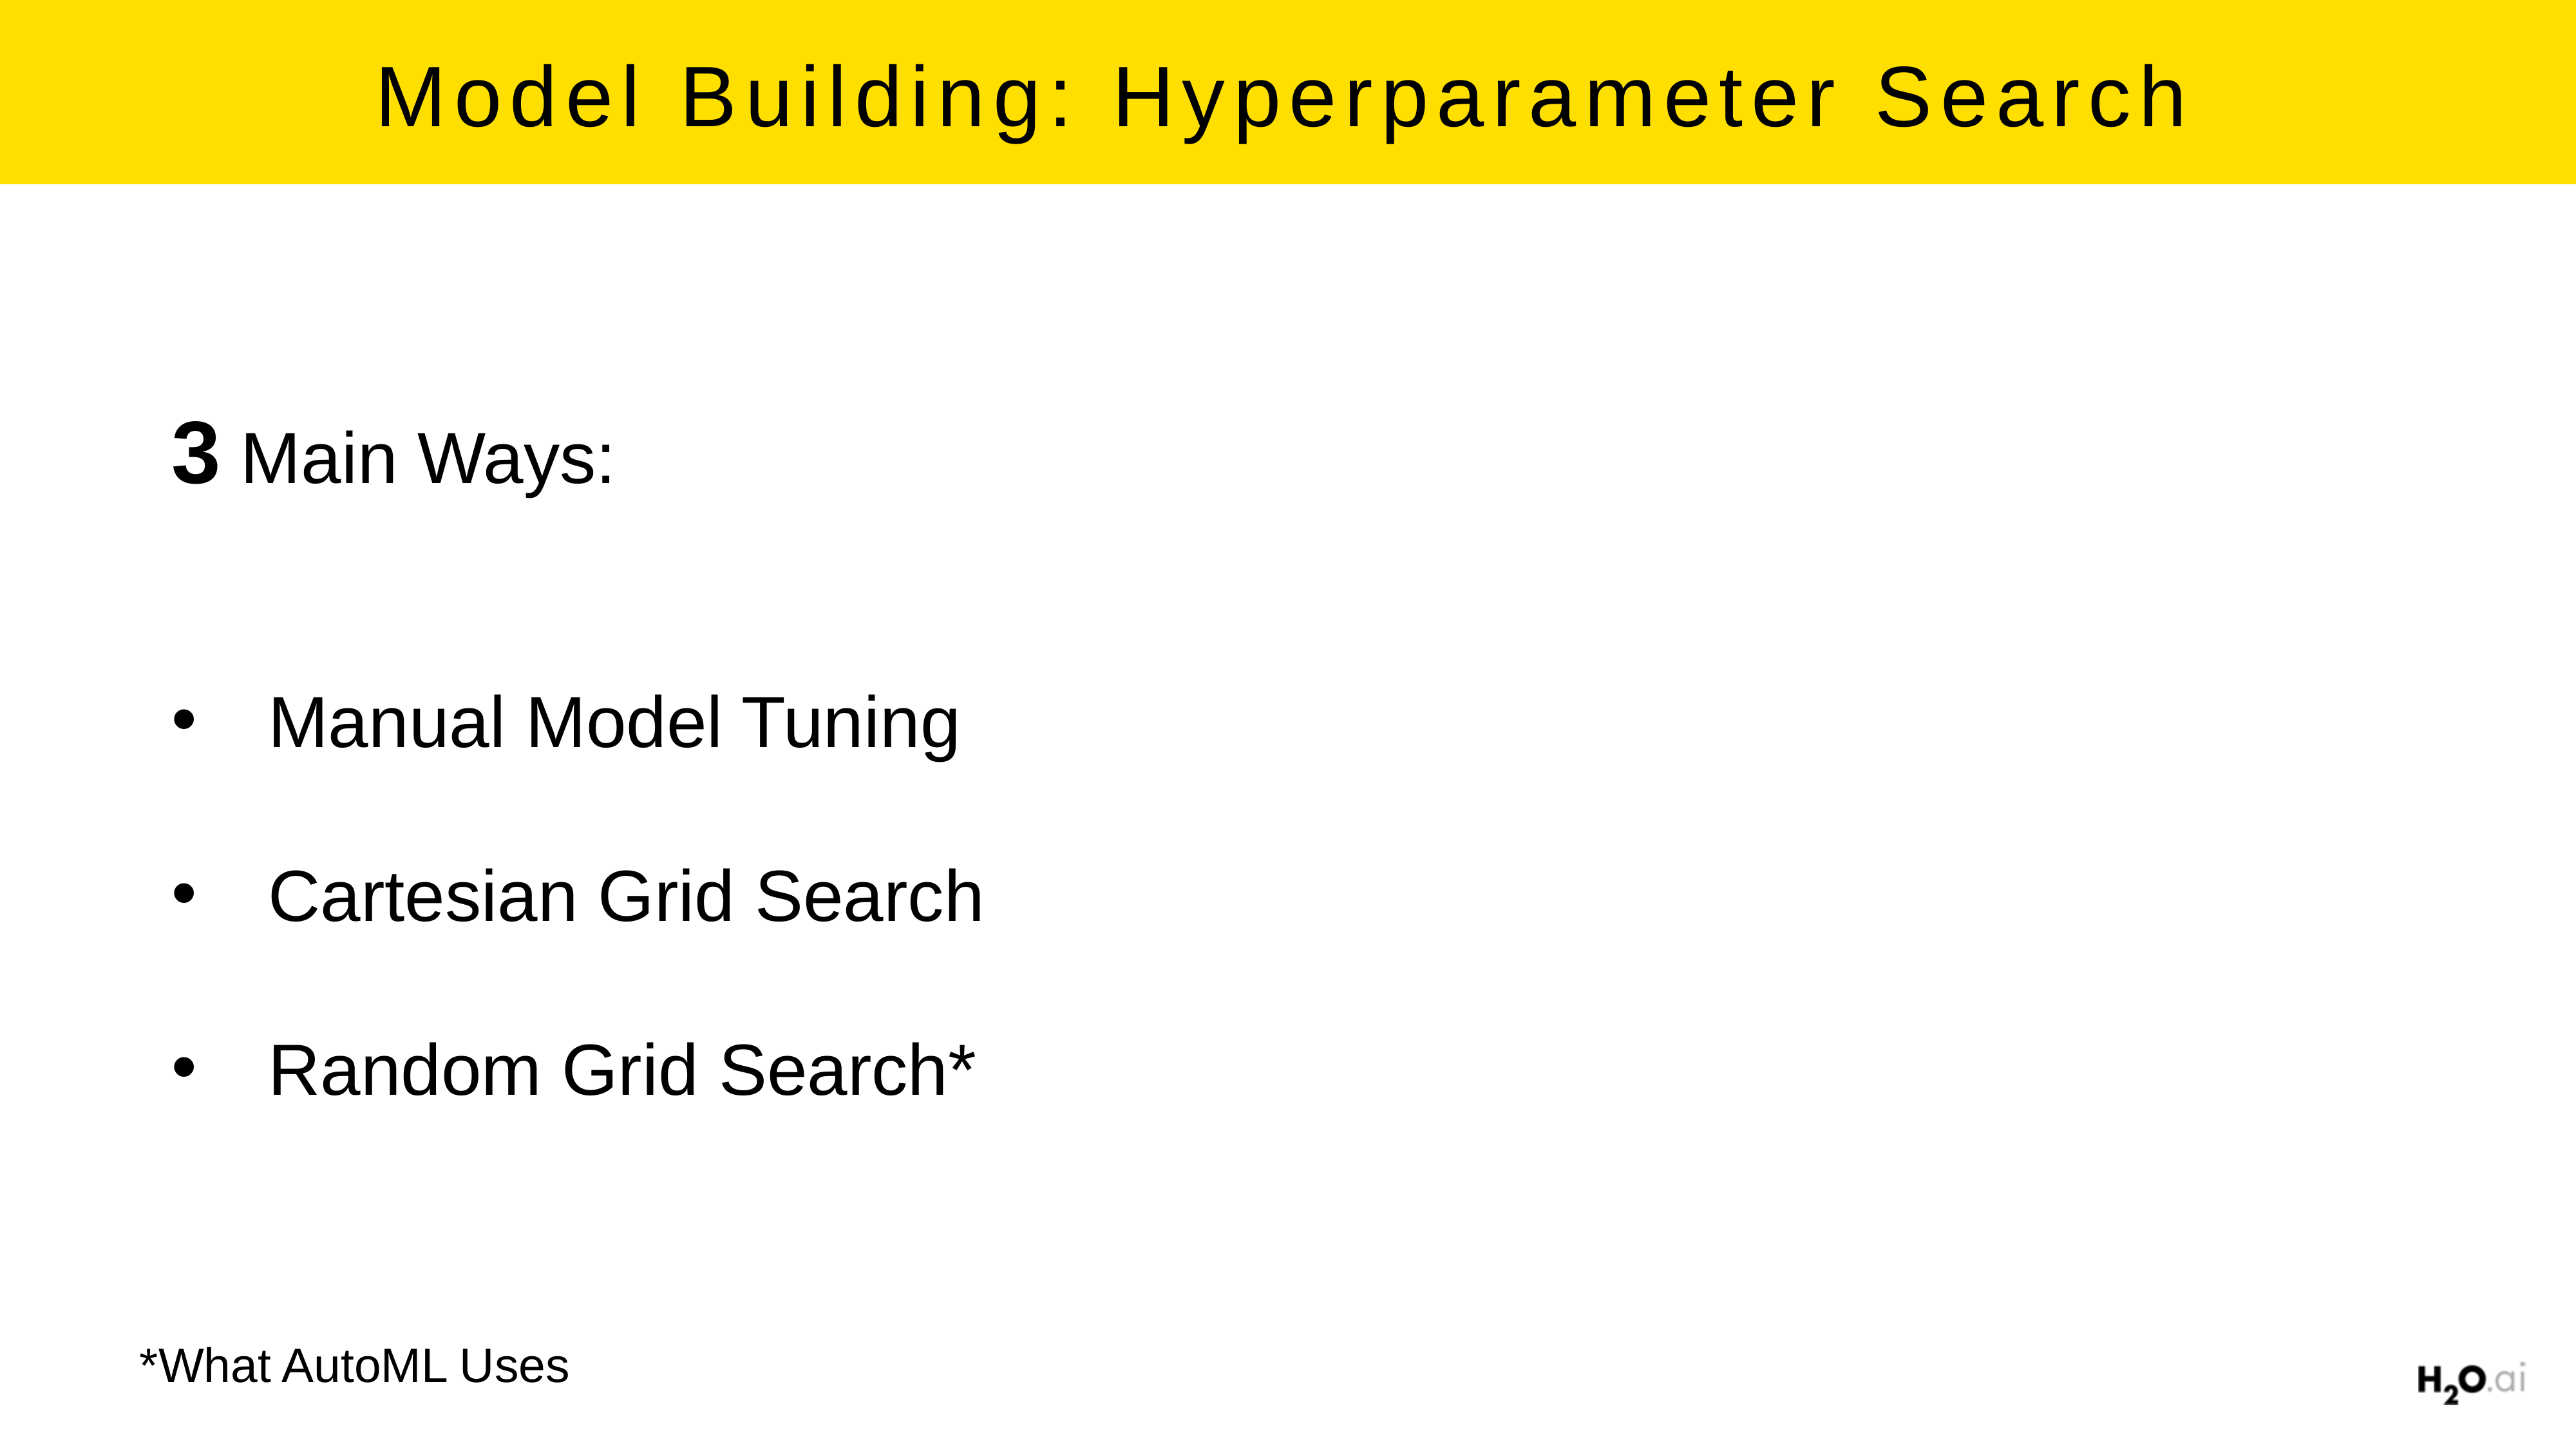

# Model Building: Hyperparameter Search
3 Main Ways:

Manual Model Tuning
Cartesian Grid Search
Random Grid Search*
*What AutoML Uses